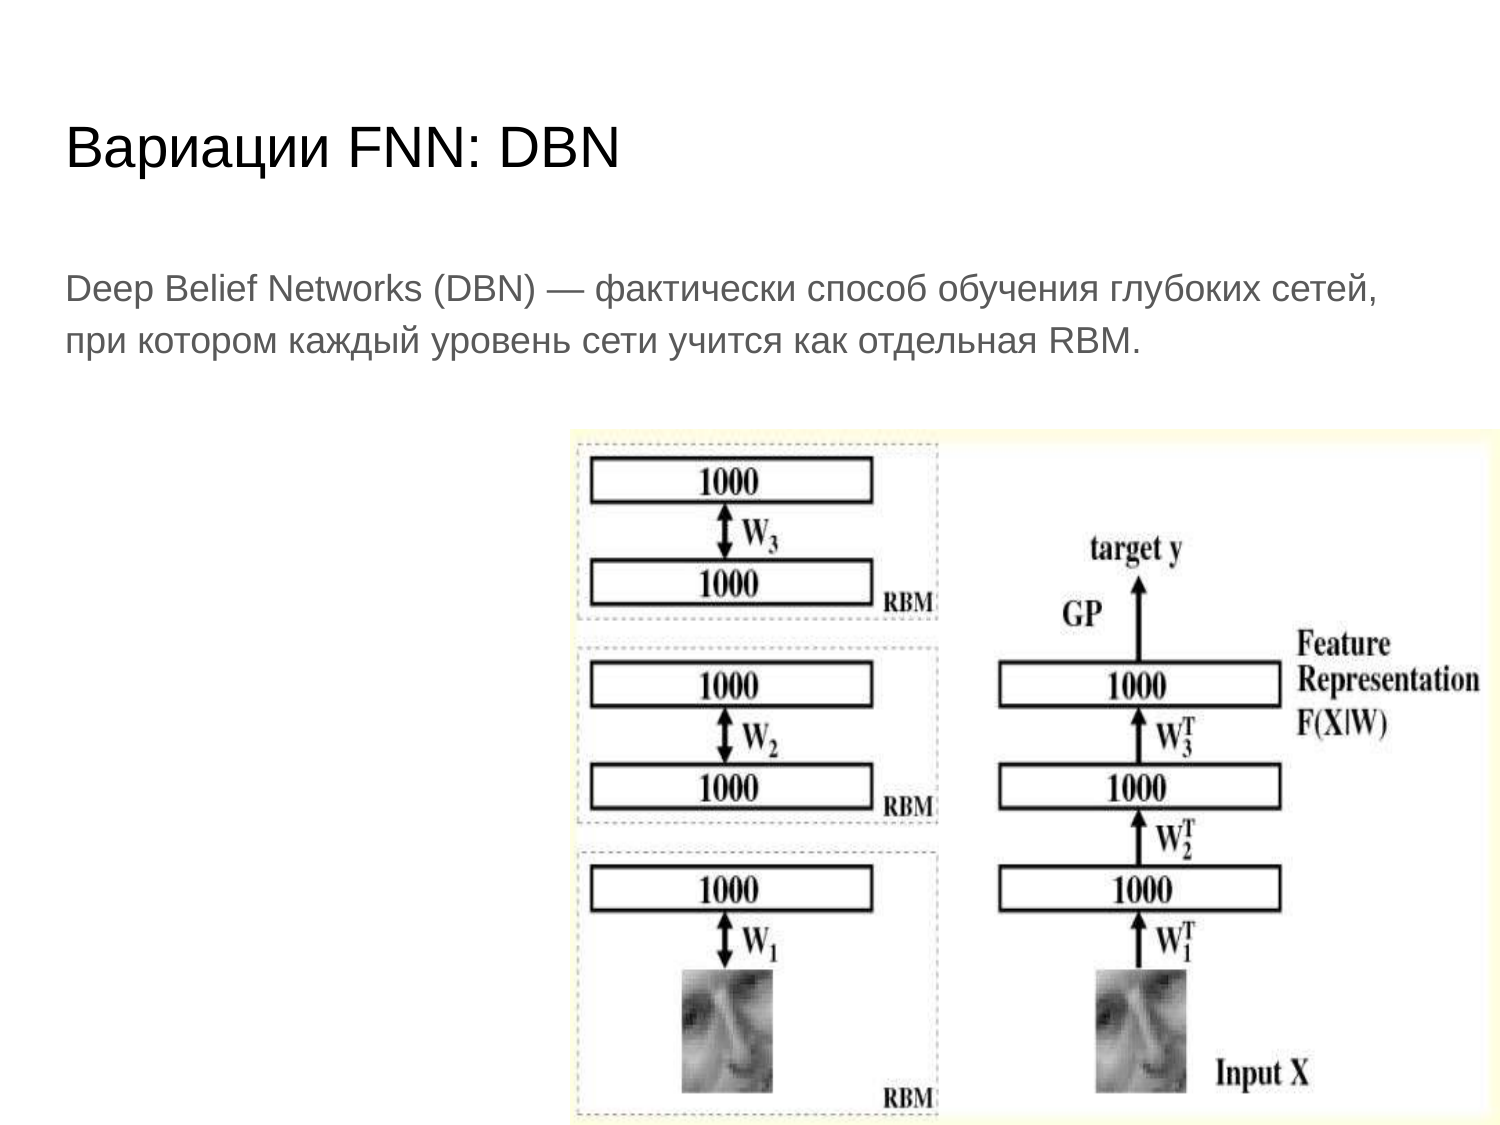

Вариации FNN: DBN
Deep Belief Networks (DBN) — фактически способ обучения глубоких сетей,  при котором каждый уровень сети учится как отдельная RBM.